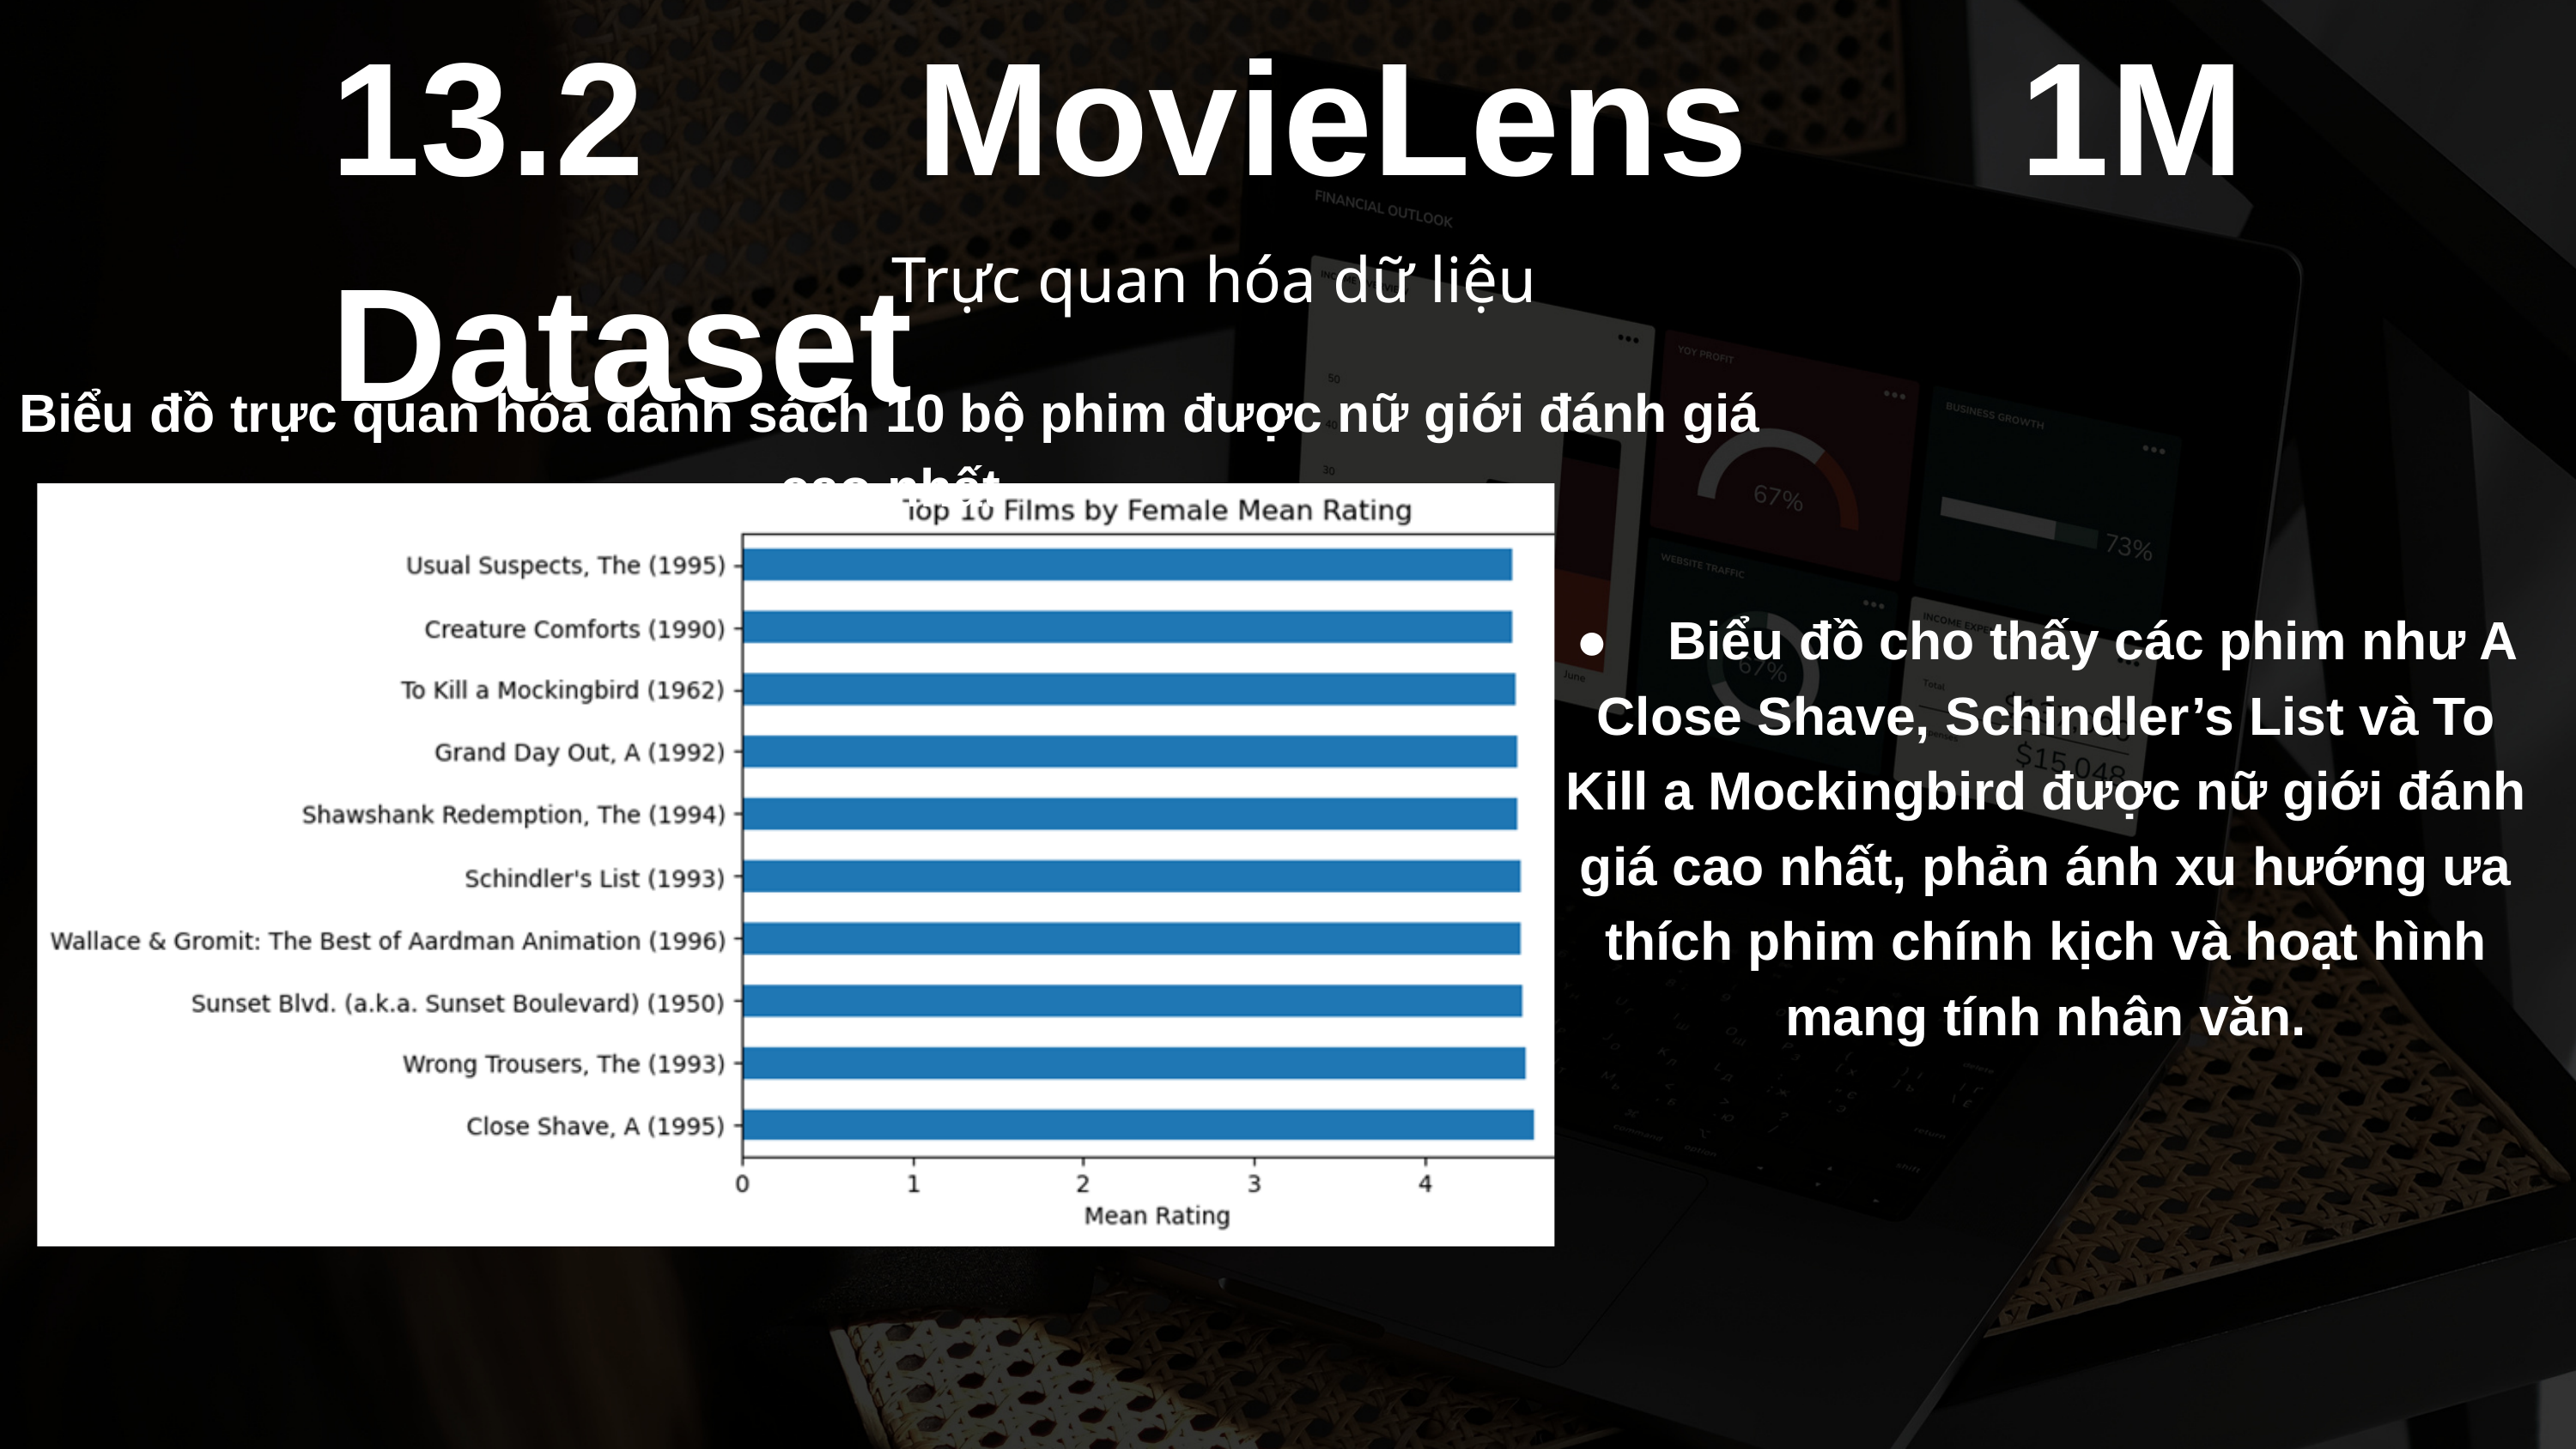

13.2 MovieLens 1M Dataset
Trực quan hóa dữ liệu
Biểu đồ trực quan hóa danh sách 10 bộ phim được nữ giới đánh giá cao nhất

●    Biểu đồ cho thấy các phim như A Close Shave, Schindler’s List và To Kill a Mockingbird được nữ giới đánh giá cao nhất, phản ánh xu hướng ưa thích phim chính kịch và hoạt hình mang tính nhân văn.